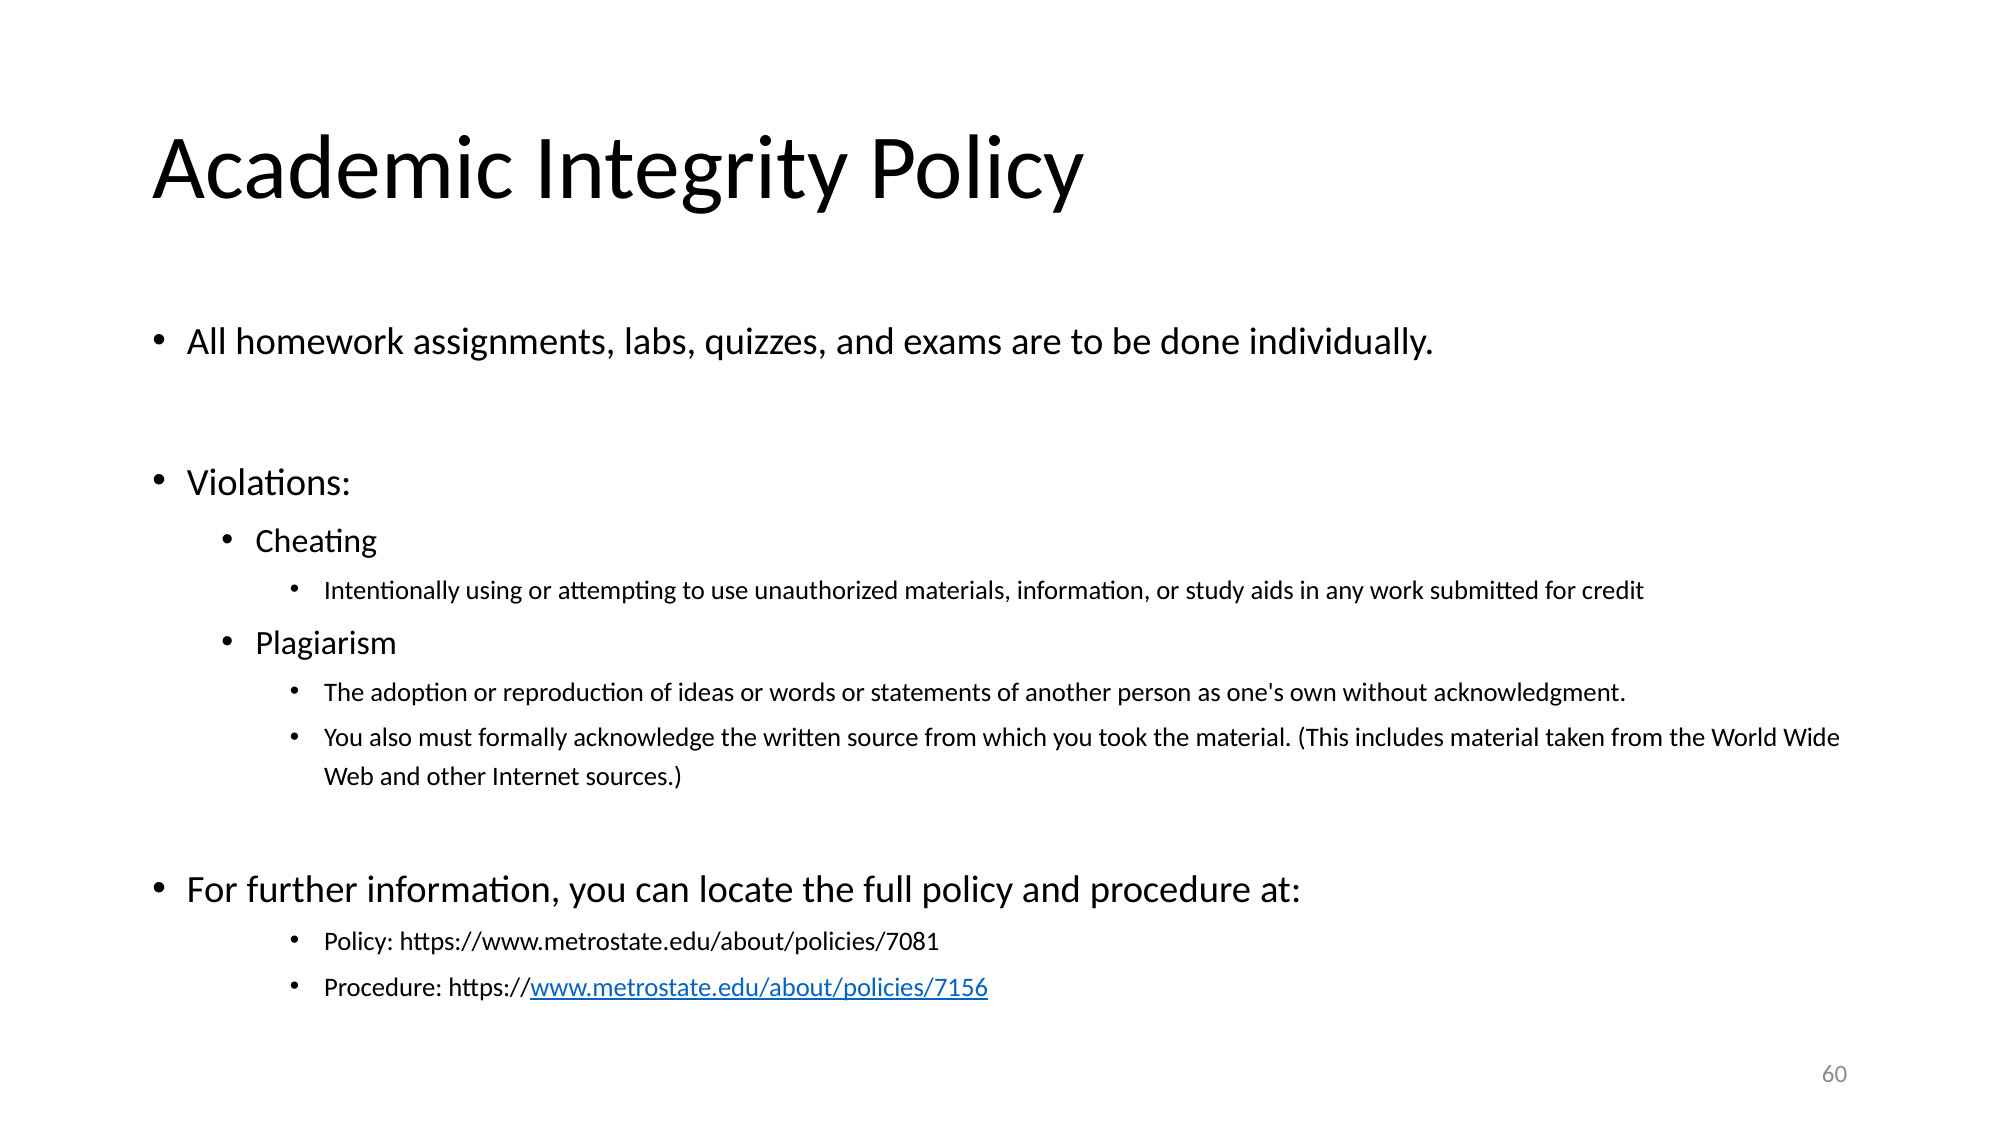

# Academic Integrity Policy
All homework assignments, labs, quizzes, and exams are to be done individually.

Violations:
Cheating
Intentionally using or attempting to use unauthorized materials, information, or study aids in any work submitted for credit
Plagiarism
The adoption or reproduction of ideas or words or statements of another person as one's own without acknowledgment.
You also must formally acknowledge the written source from which you took the material. (This includes material taken from the World Wide Web and other Internet sources.)

For further information, you can locate the full policy and procedure at:
Policy: https://www.metrostate.edu/about/policies/7081
Procedure: https://www.metrostate.edu/about/policies/7156

60